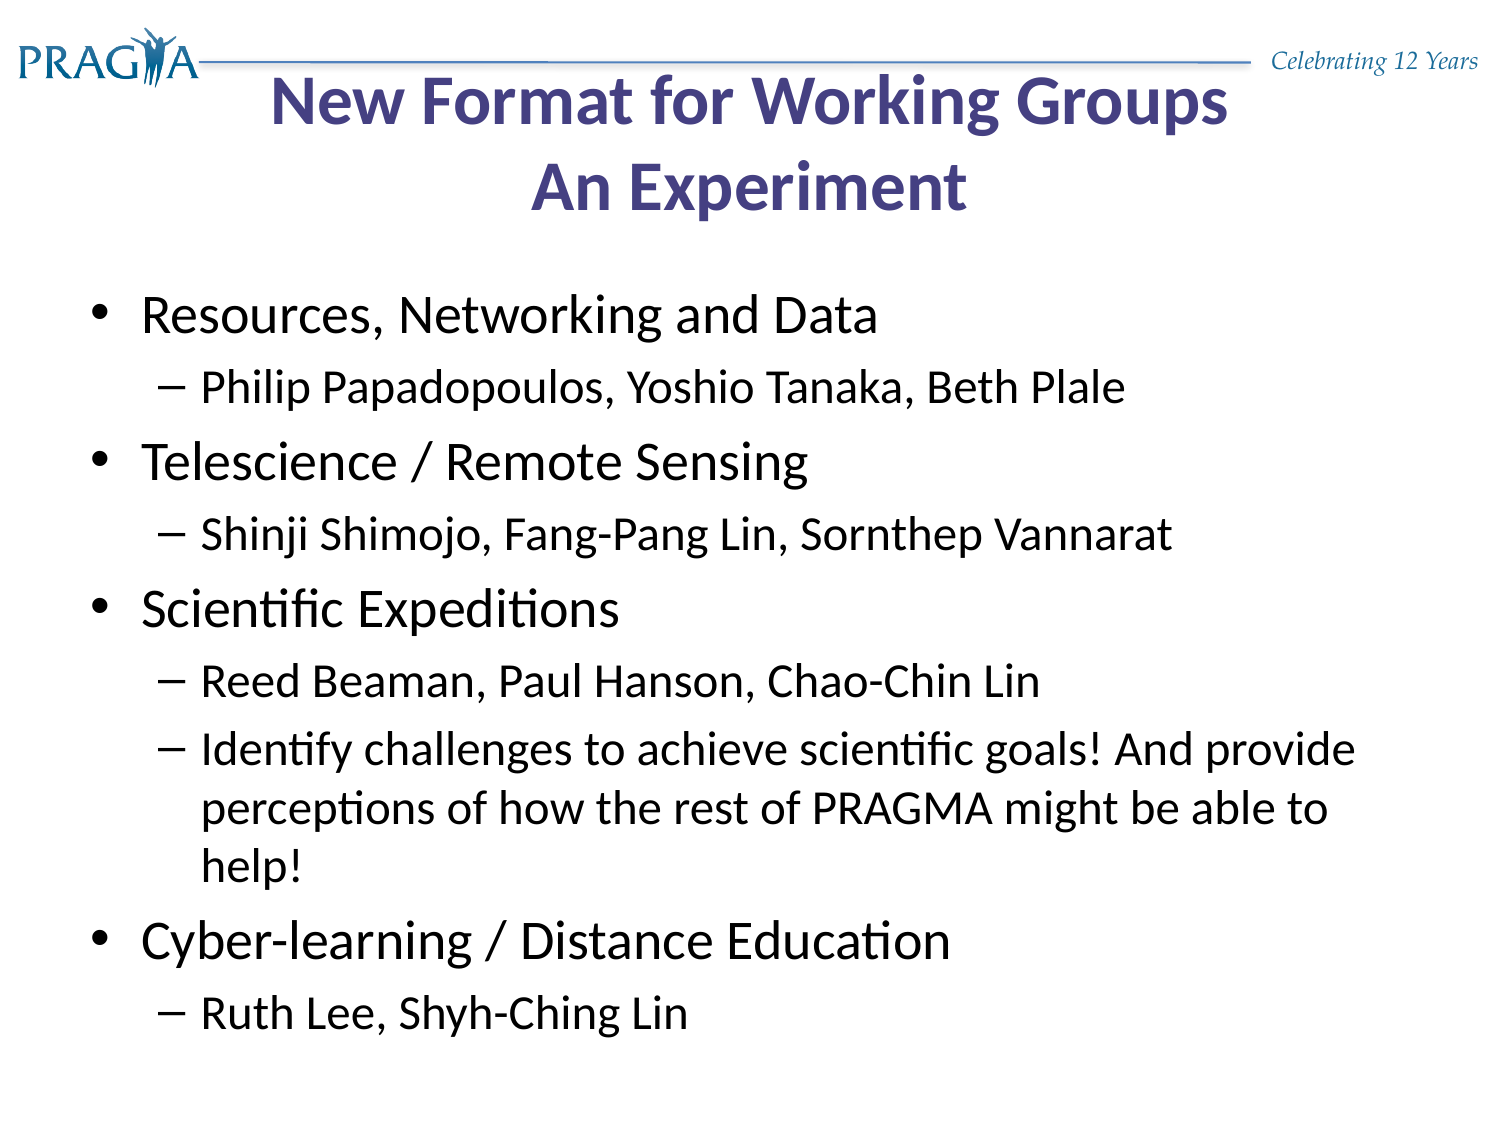

# New Format for Working Groups An Experiment
Resources, Networking and Data
Philip Papadopoulos, Yoshio Tanaka, Beth Plale
Telescience / Remote Sensing
Shinji Shimojo, Fang-Pang Lin, Sornthep Vannarat
Scientific Expeditions
Reed Beaman, Paul Hanson, Chao-Chin Lin
Identify challenges to achieve scientific goals! And provide perceptions of how the rest of PRAGMA might be able to help!
Cyber-learning / Distance Education
Ruth Lee, Shyh-Ching Lin